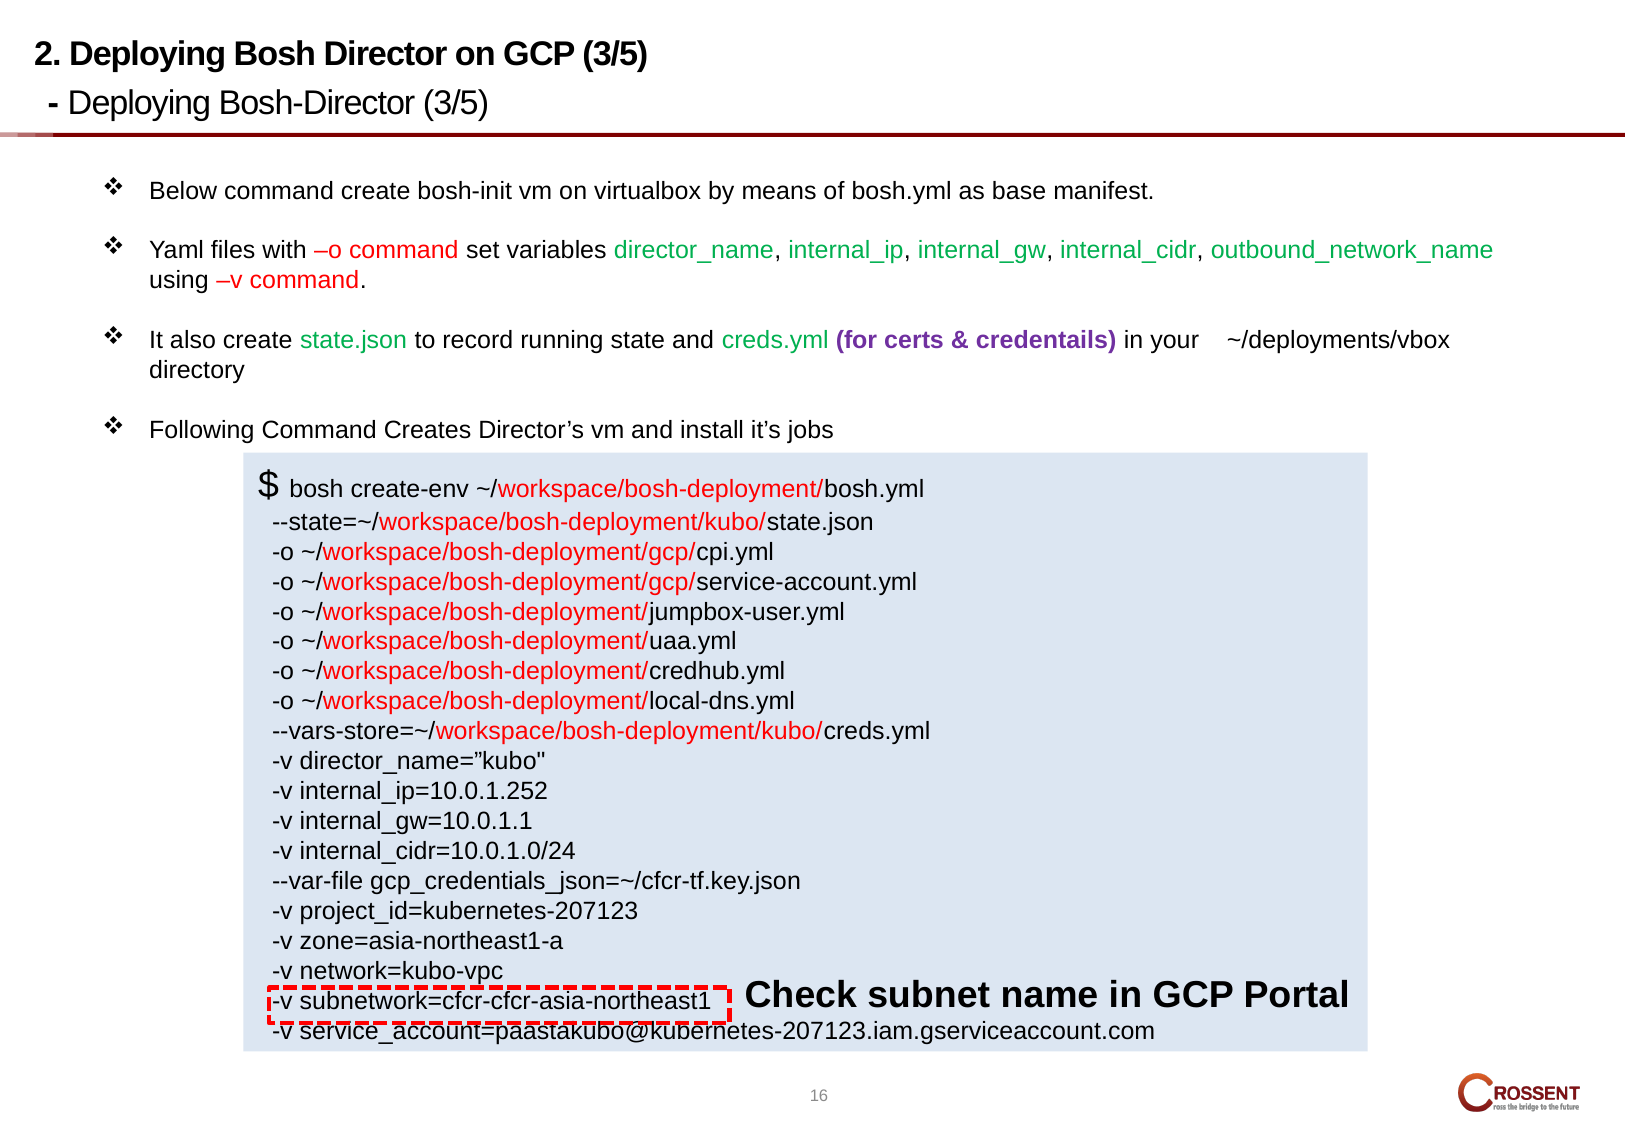

# 2. Deploying Bosh Director on GCP (3/5) - Deploying Bosh-Director (3/5)
Below command create bosh-init vm on virtualbox by means of bosh.yml as base manifest.

Yaml files with –o command set variables director_name, internal_ip, internal_gw, internal_cidr, outbound_network_name using –v command.

It also create state.json to record running state and creds.yml (for certs & credentails) in your    ~/deployments/vbox directory

Following Command Creates Director’s vm and install it’s jobs

$ bosh create-env ~/workspace/bosh-deployment/bosh.yml
  --state=~/workspace/bosh-deployment/kubo/state.json
  -o ~/workspace/bosh-deployment/gcp/cpi.yml
  -o ~/workspace/bosh-deployment/gcp/service-account.yml
  -o ~/workspace/bosh-deployment/jumpbox-user.yml
  -o ~/workspace/bosh-deployment/uaa.yml
  -o ~/workspace/bosh-deployment/credhub.yml
  -o ~/workspace/bosh-deployment/local-dns.yml
  --vars-store=~/workspace/bosh-deployment/kubo/creds.yml
  -v director_name=”kubo"
  -v internal_ip=10.0.1.252
  -v internal_gw=10.0.1.1
  -v internal_cidr=10.0.1.0/24
  --var-file gcp_credentials_json=~/cfcr-tf.key.json
  -v project_id=kubernetes-207123
  -v zone=asia-northeast1-a
  -v network=kubo-vpc
  -v subnetwork=cfcr-cfcr-asia-northeast1
  -v service_account=paastakubo@kubernetes-207123.iam.gserviceaccount.com
Check subnet name in GCP Portal